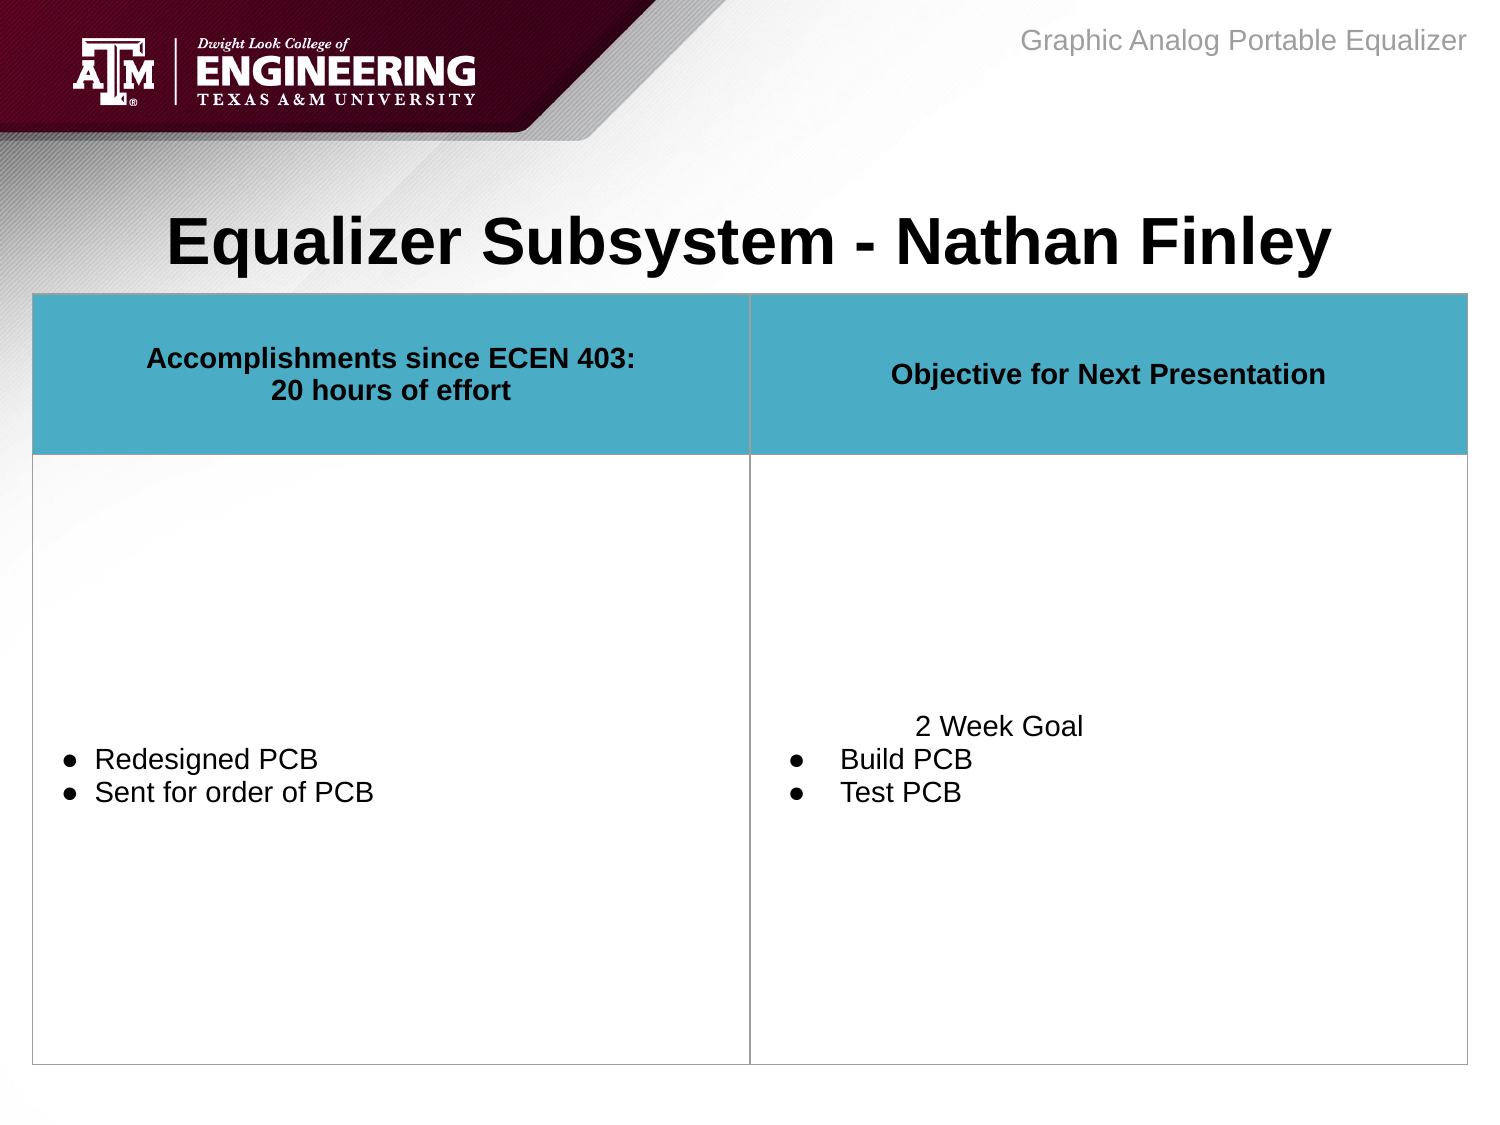

Graphic Analog Portable Equalizer
# Equalizer Subsystem - Nathan Finley
| Accomplishments since ECEN 403: 20 hours of effort | Objective for Next Presentation |
| --- | --- |
| Redesigned PCB Sent for order of PCB | 2 Week Goal Build PCB Test PCB |